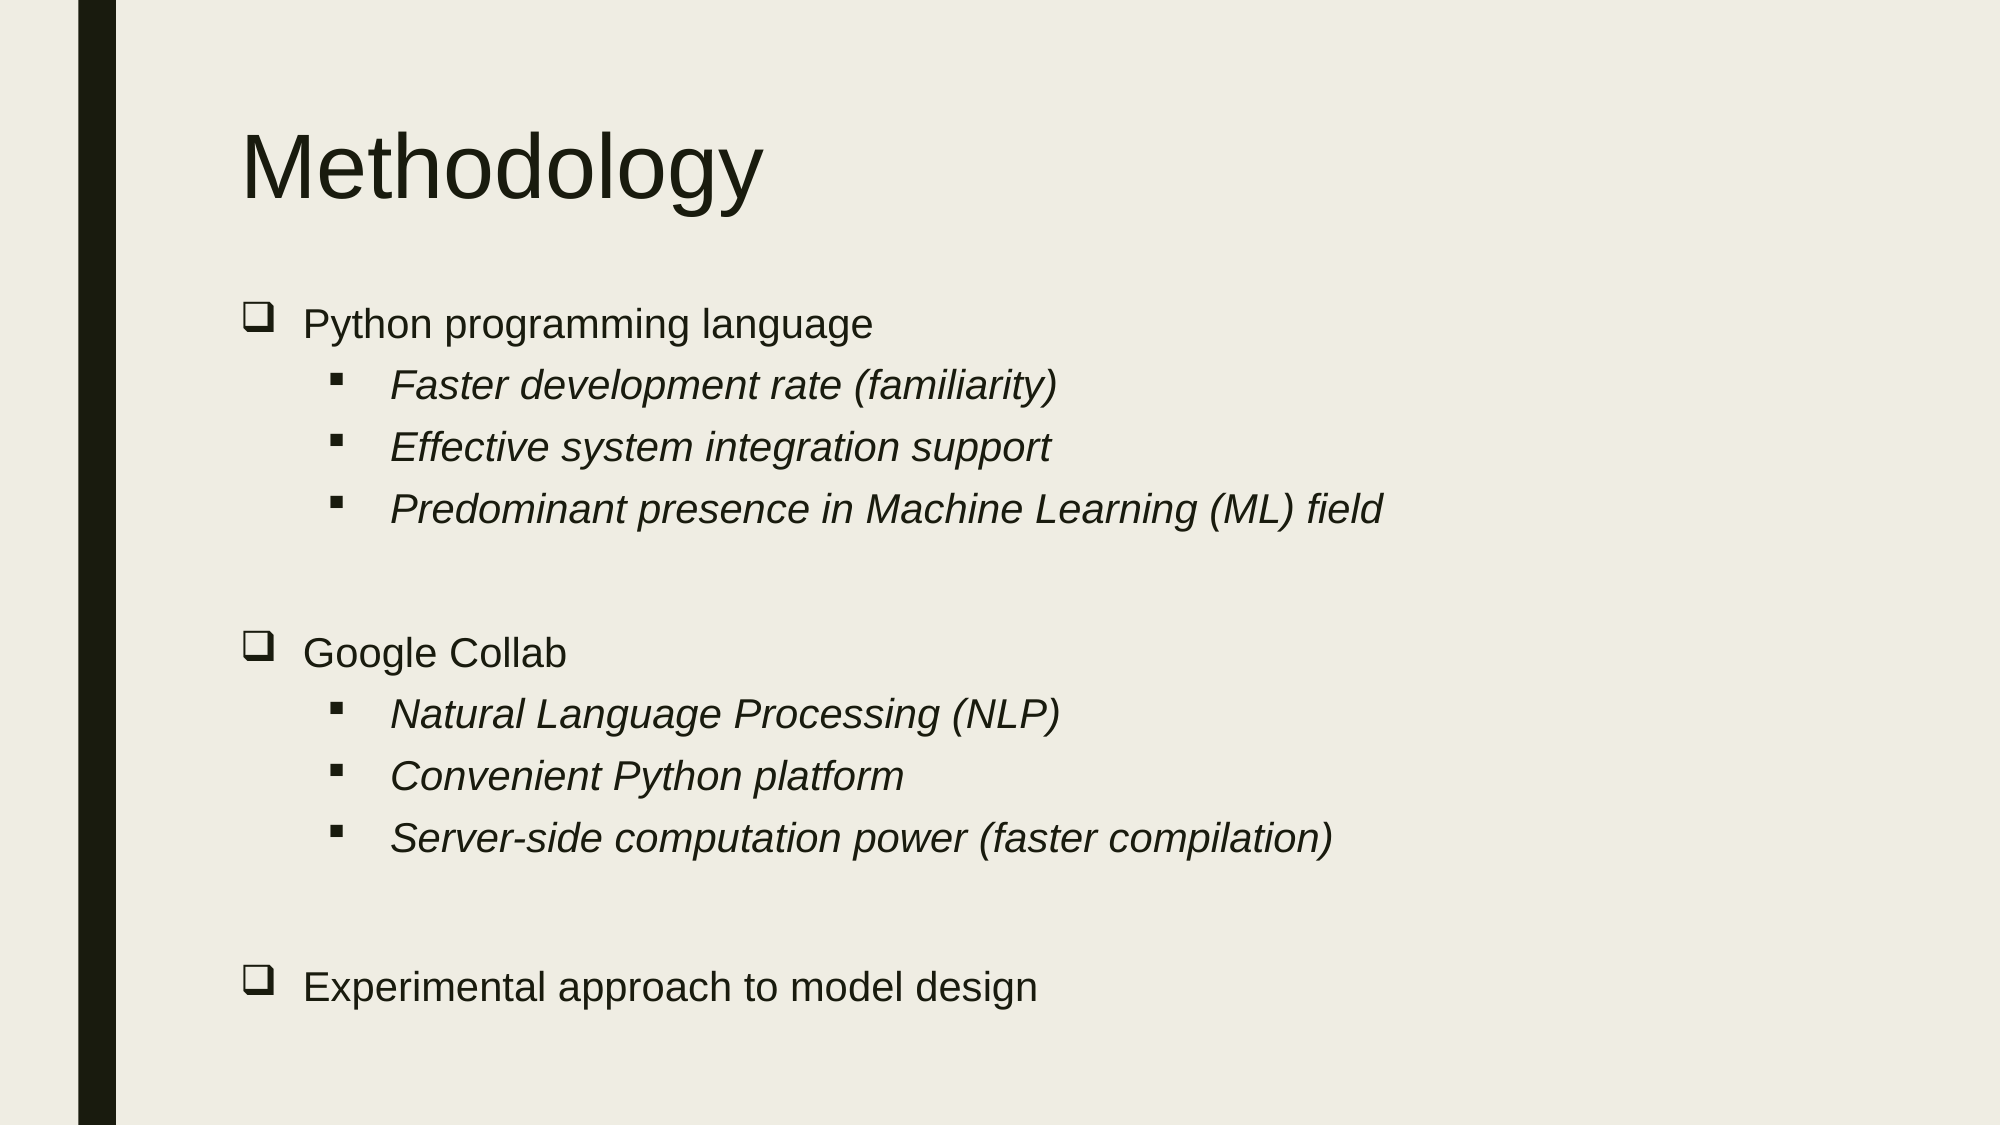

# Methodology
Python programming language
Faster development rate (familiarity)
Effective system integration support
Predominant presence in Machine Learning (ML) field

Google Collab
Natural Language Processing (NLP)
Convenient Python platform
Server-side computation power (faster compilation)

Experimental approach to model design